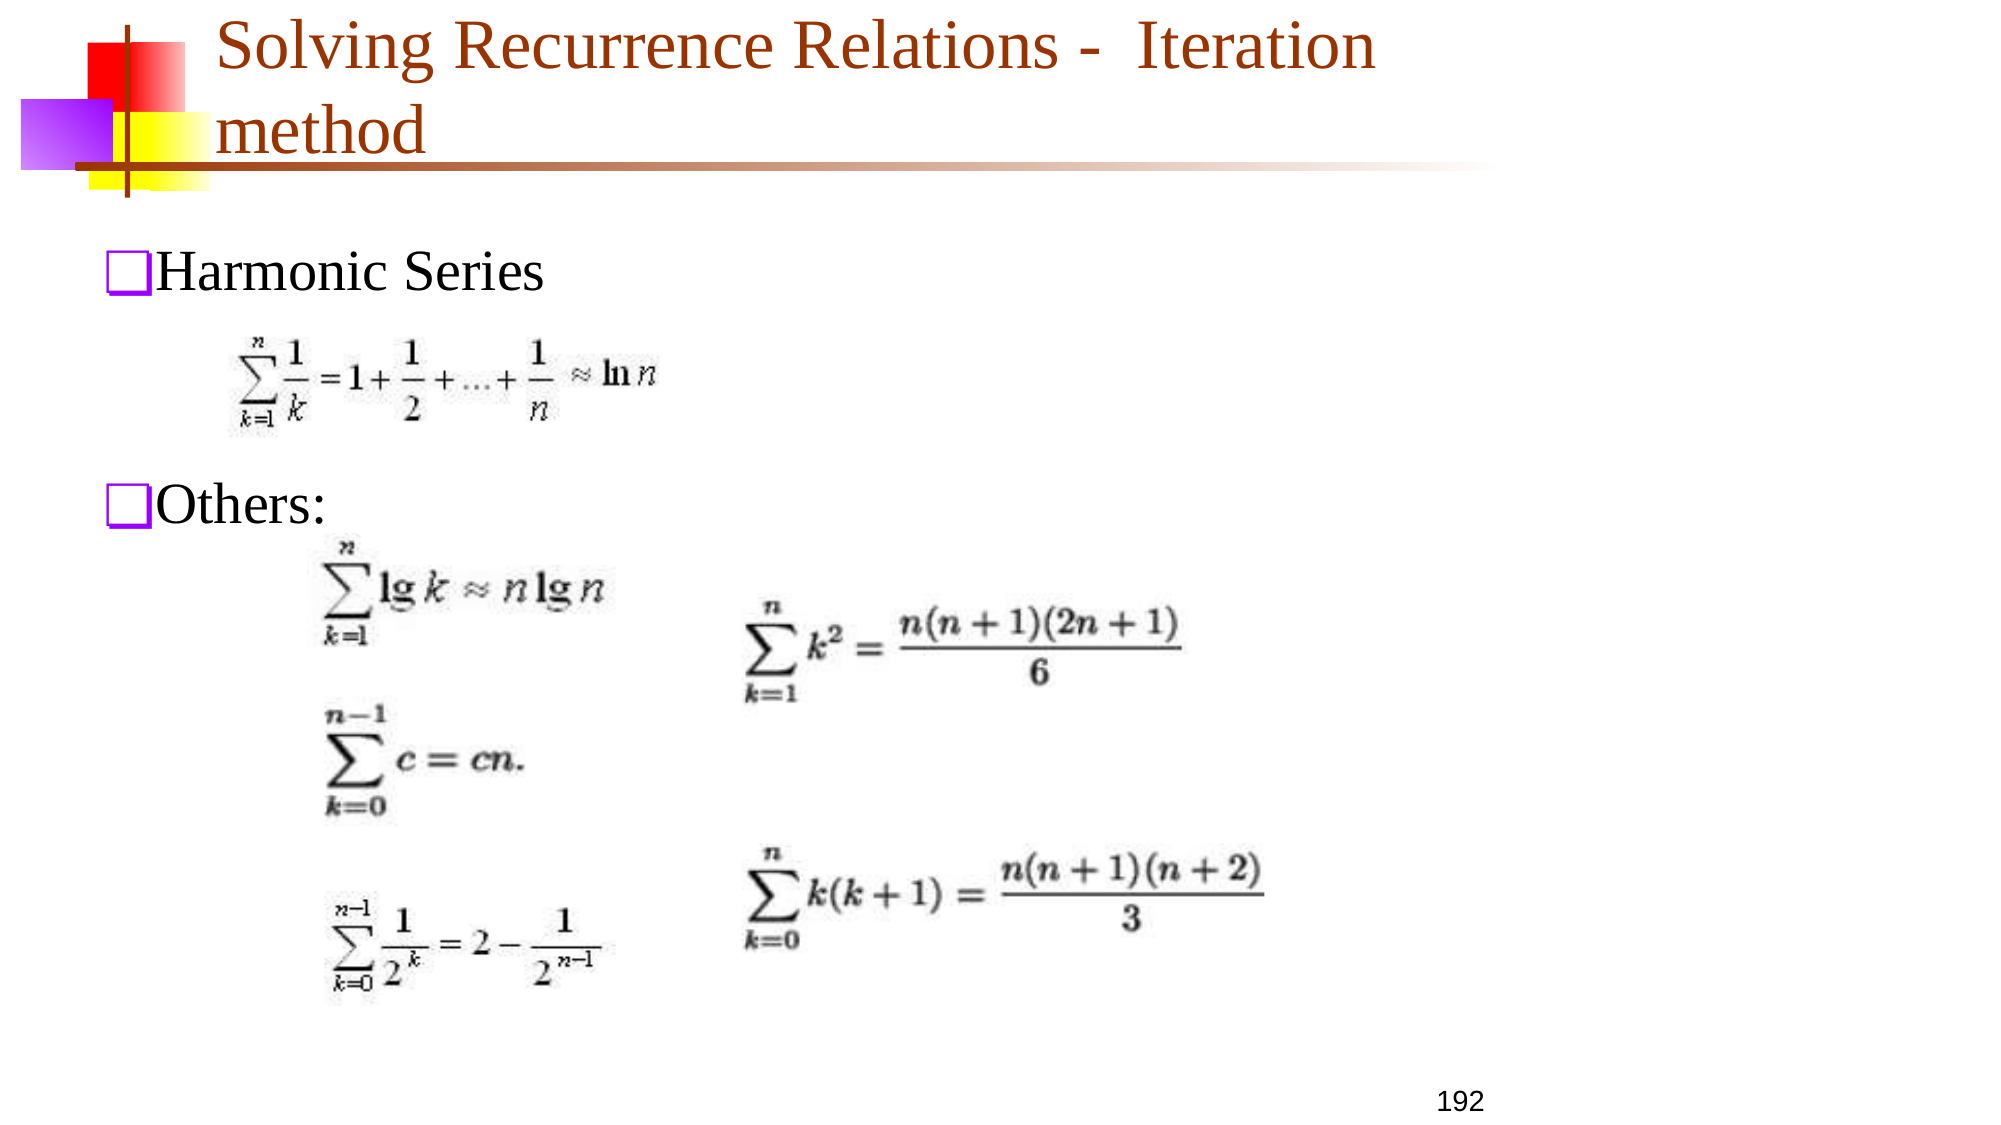

# Solving Recurrence Relations -  Iteration method
Harmonic Series

Others:

192